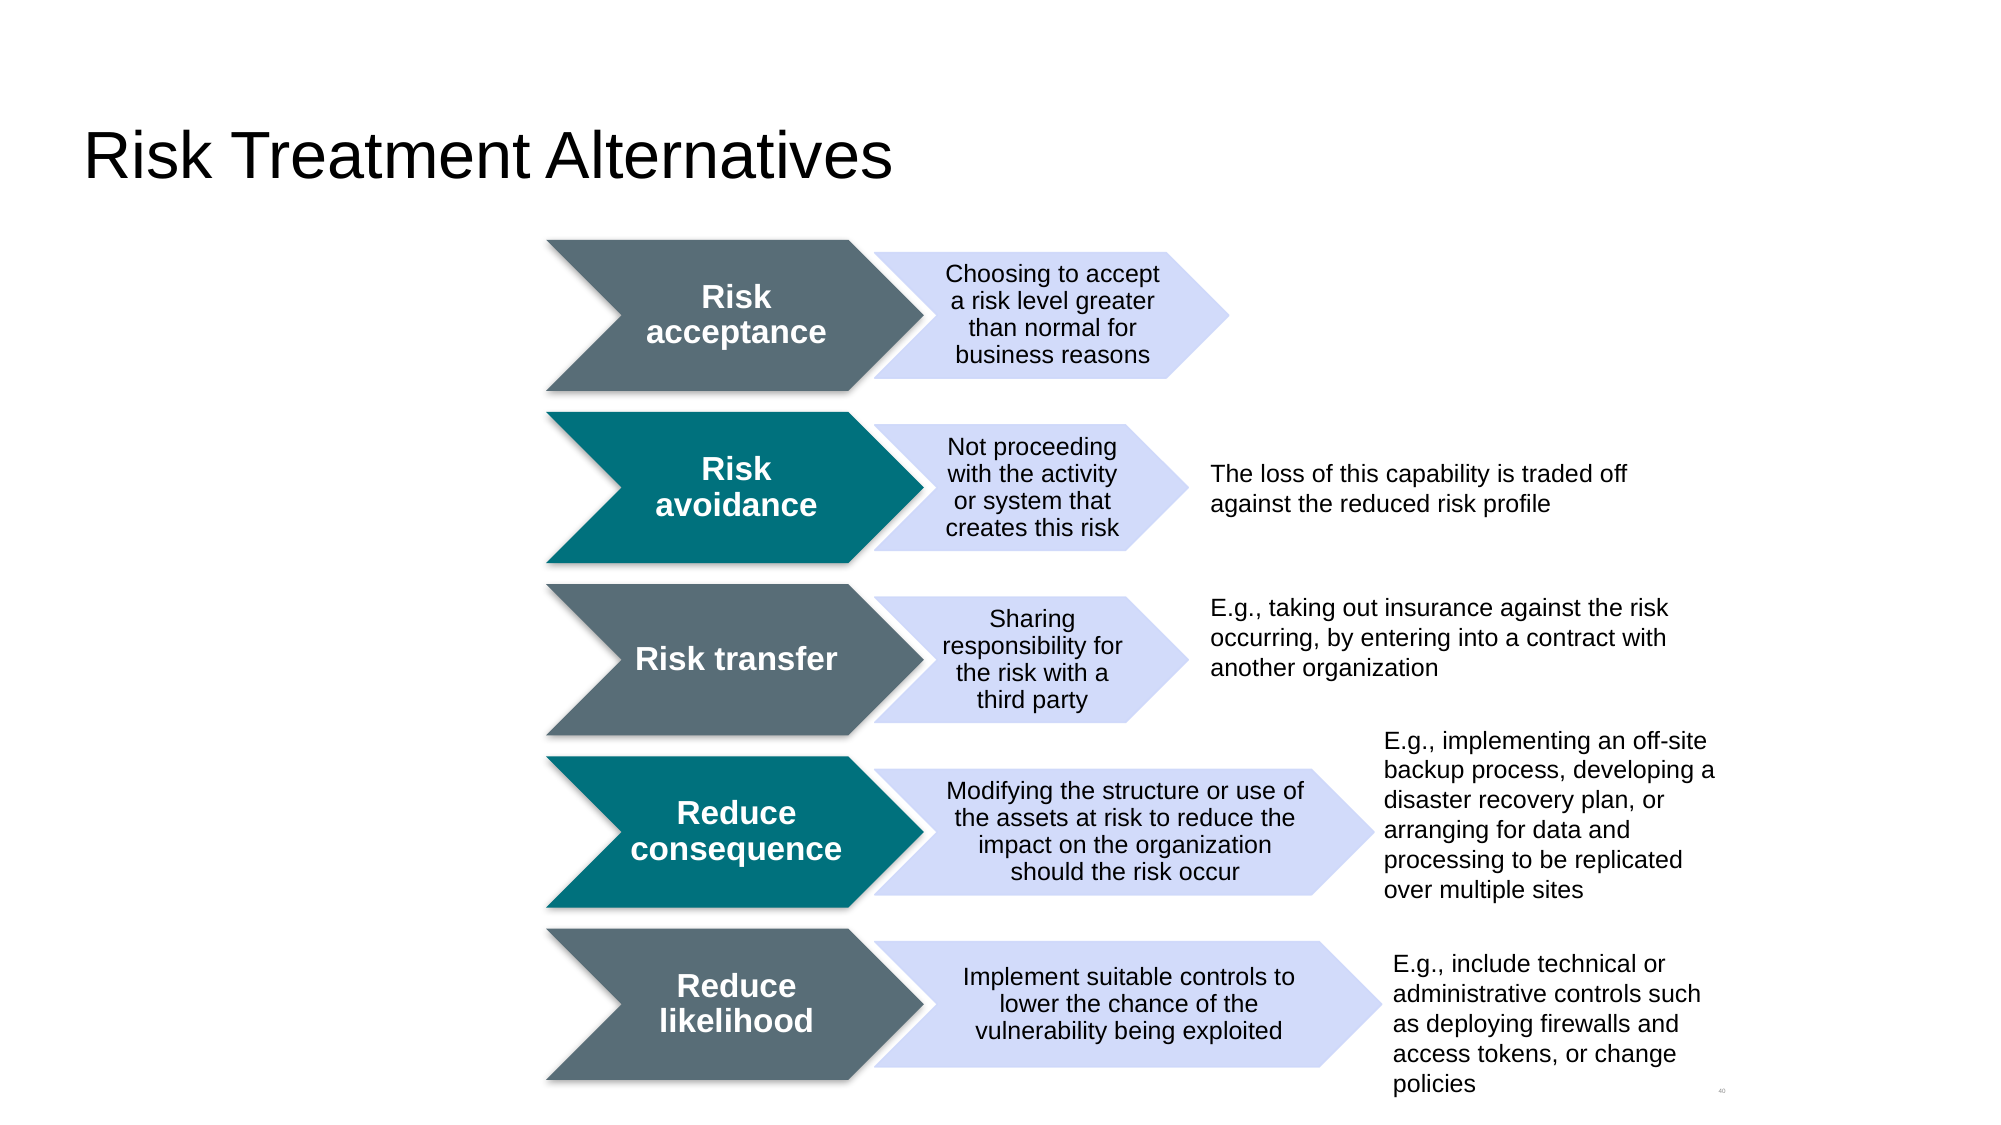

# Risk Treatment Alternatives
Risk acceptance
Choosing to accept a risk level greater than normal for business reasons
Risk avoidance
Not proceeding with the activity or system that creates this risk
Risk transfer
Sharing responsibility for the risk with a third party
Reduce consequence
Modifying the structure or use of the assets at risk to reduce the impact on the organization should the risk occur
Reduce likelihood
Implement suitable controls to lower the chance of the vulnerability being exploited
The loss of this capability is traded off against the reduced risk profile
E.g., taking out insurance against the risk occurring, by entering into a contract with another organization
E.g., implementing an off-site backup process, developing a disaster recovery plan, or arranging for data and processing to be replicated over multiple sites
E.g., include technical or administrative controls such as deploying firewalls and access tokens, or change policies
40